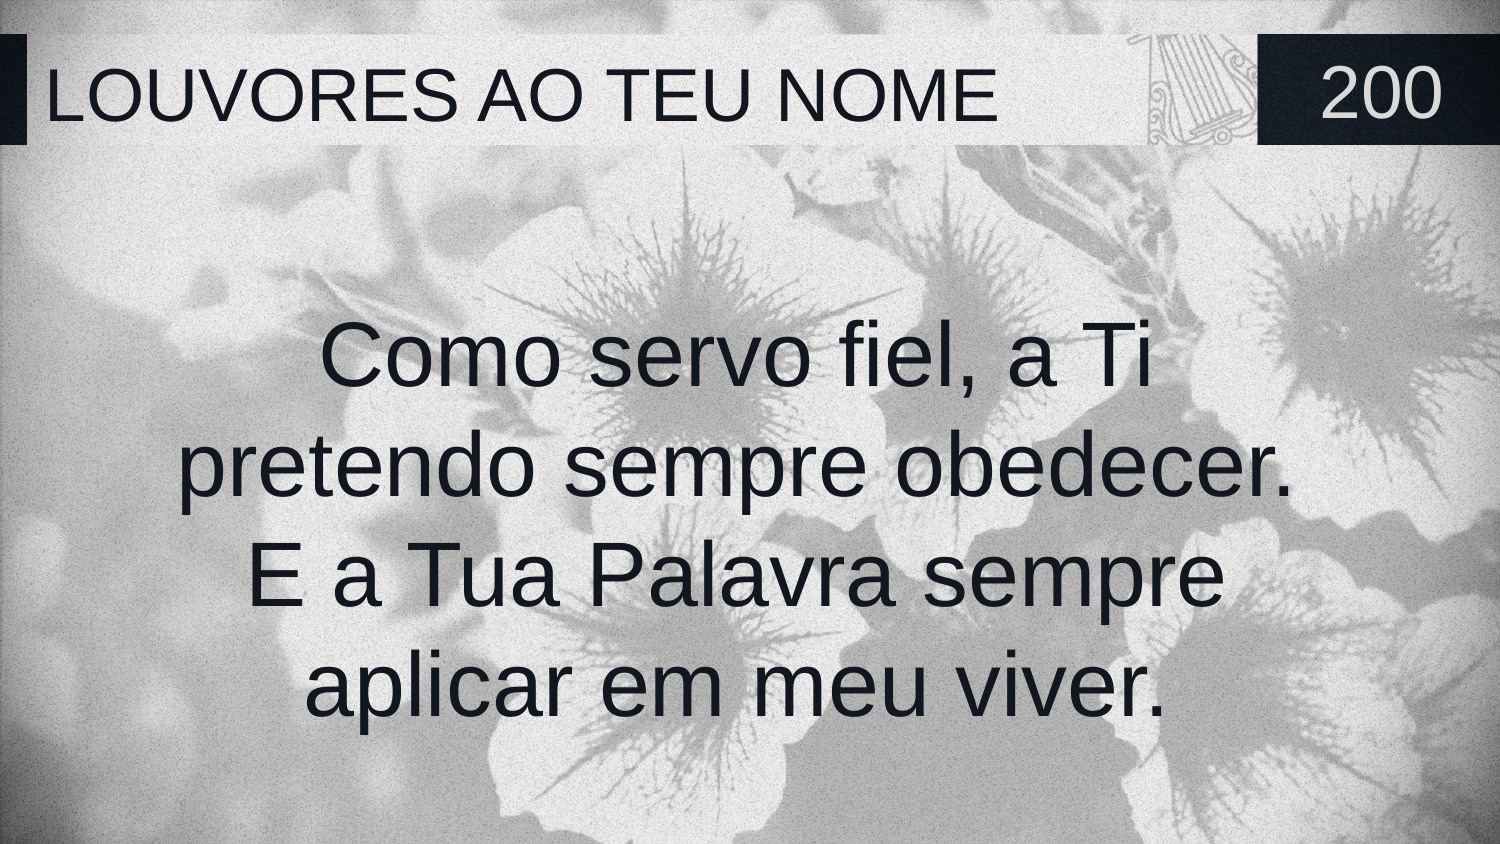

# LOUVORES AO TEU NOME
200
Como servo fiel, a Ti
pretendo sempre obedecer.
E a Tua Palavra sempre
aplicar em meu viver.